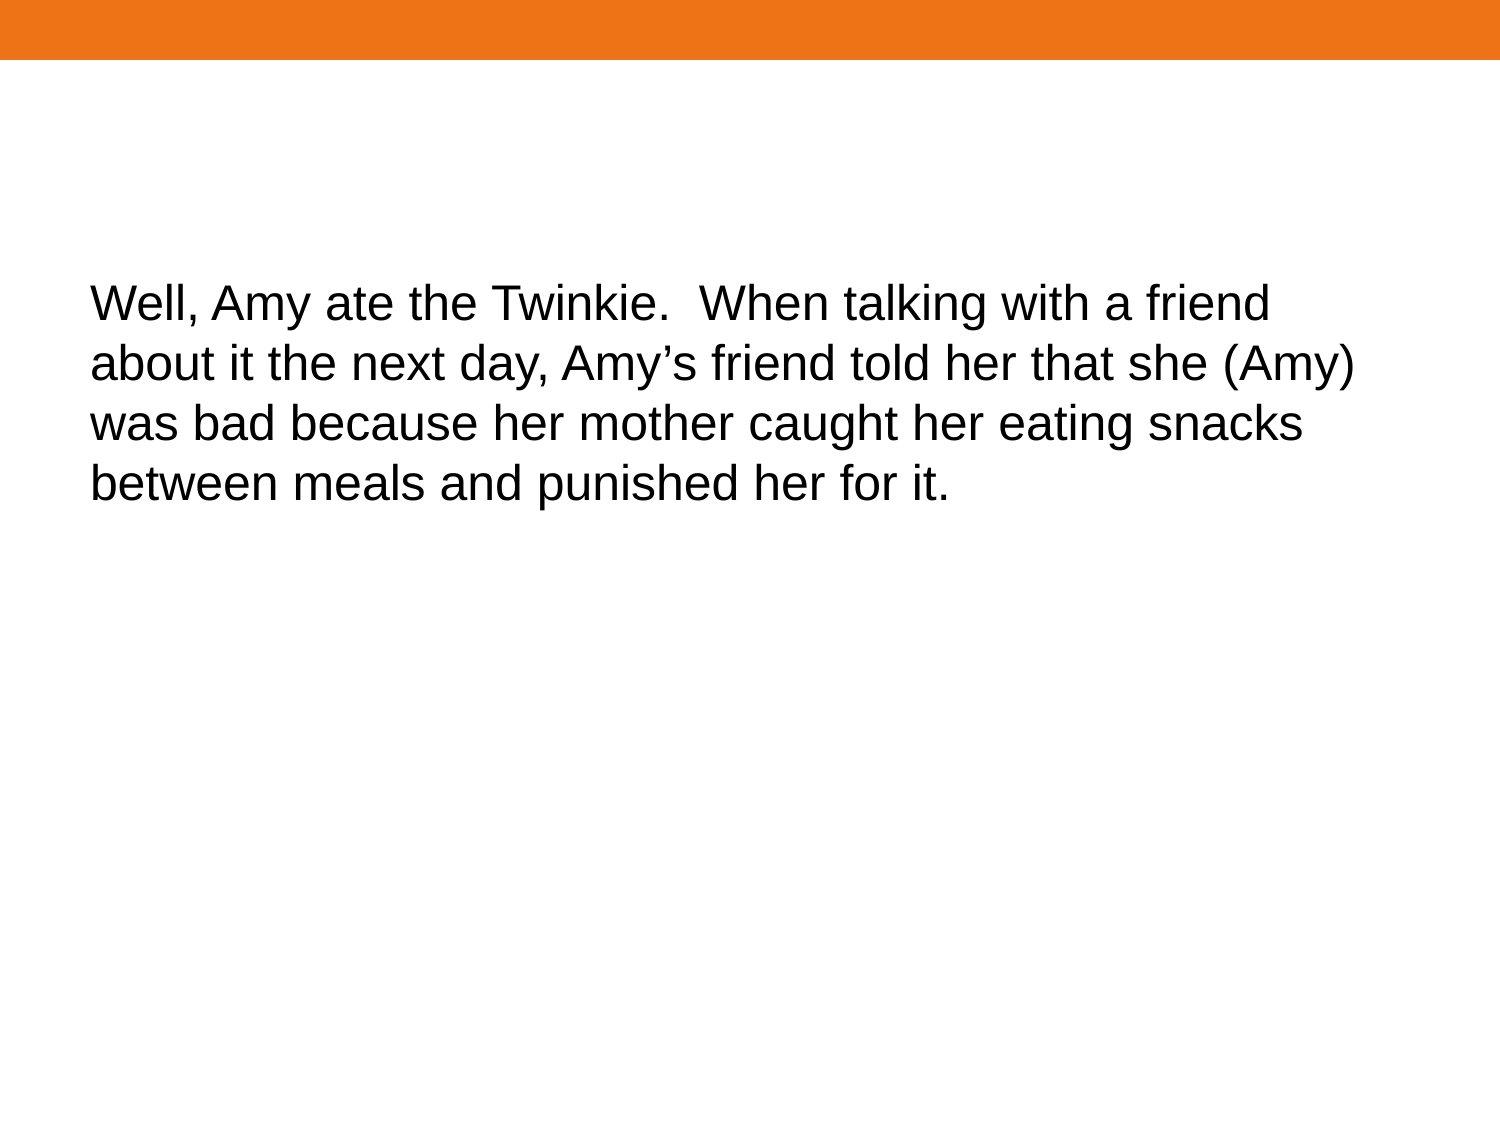

#
Well, Amy ate the Twinkie.  When talking with a friend about it the next day, Amy’s friend told her that she (Amy) was bad because her mother caught her eating snacks between meals and punished her for it.